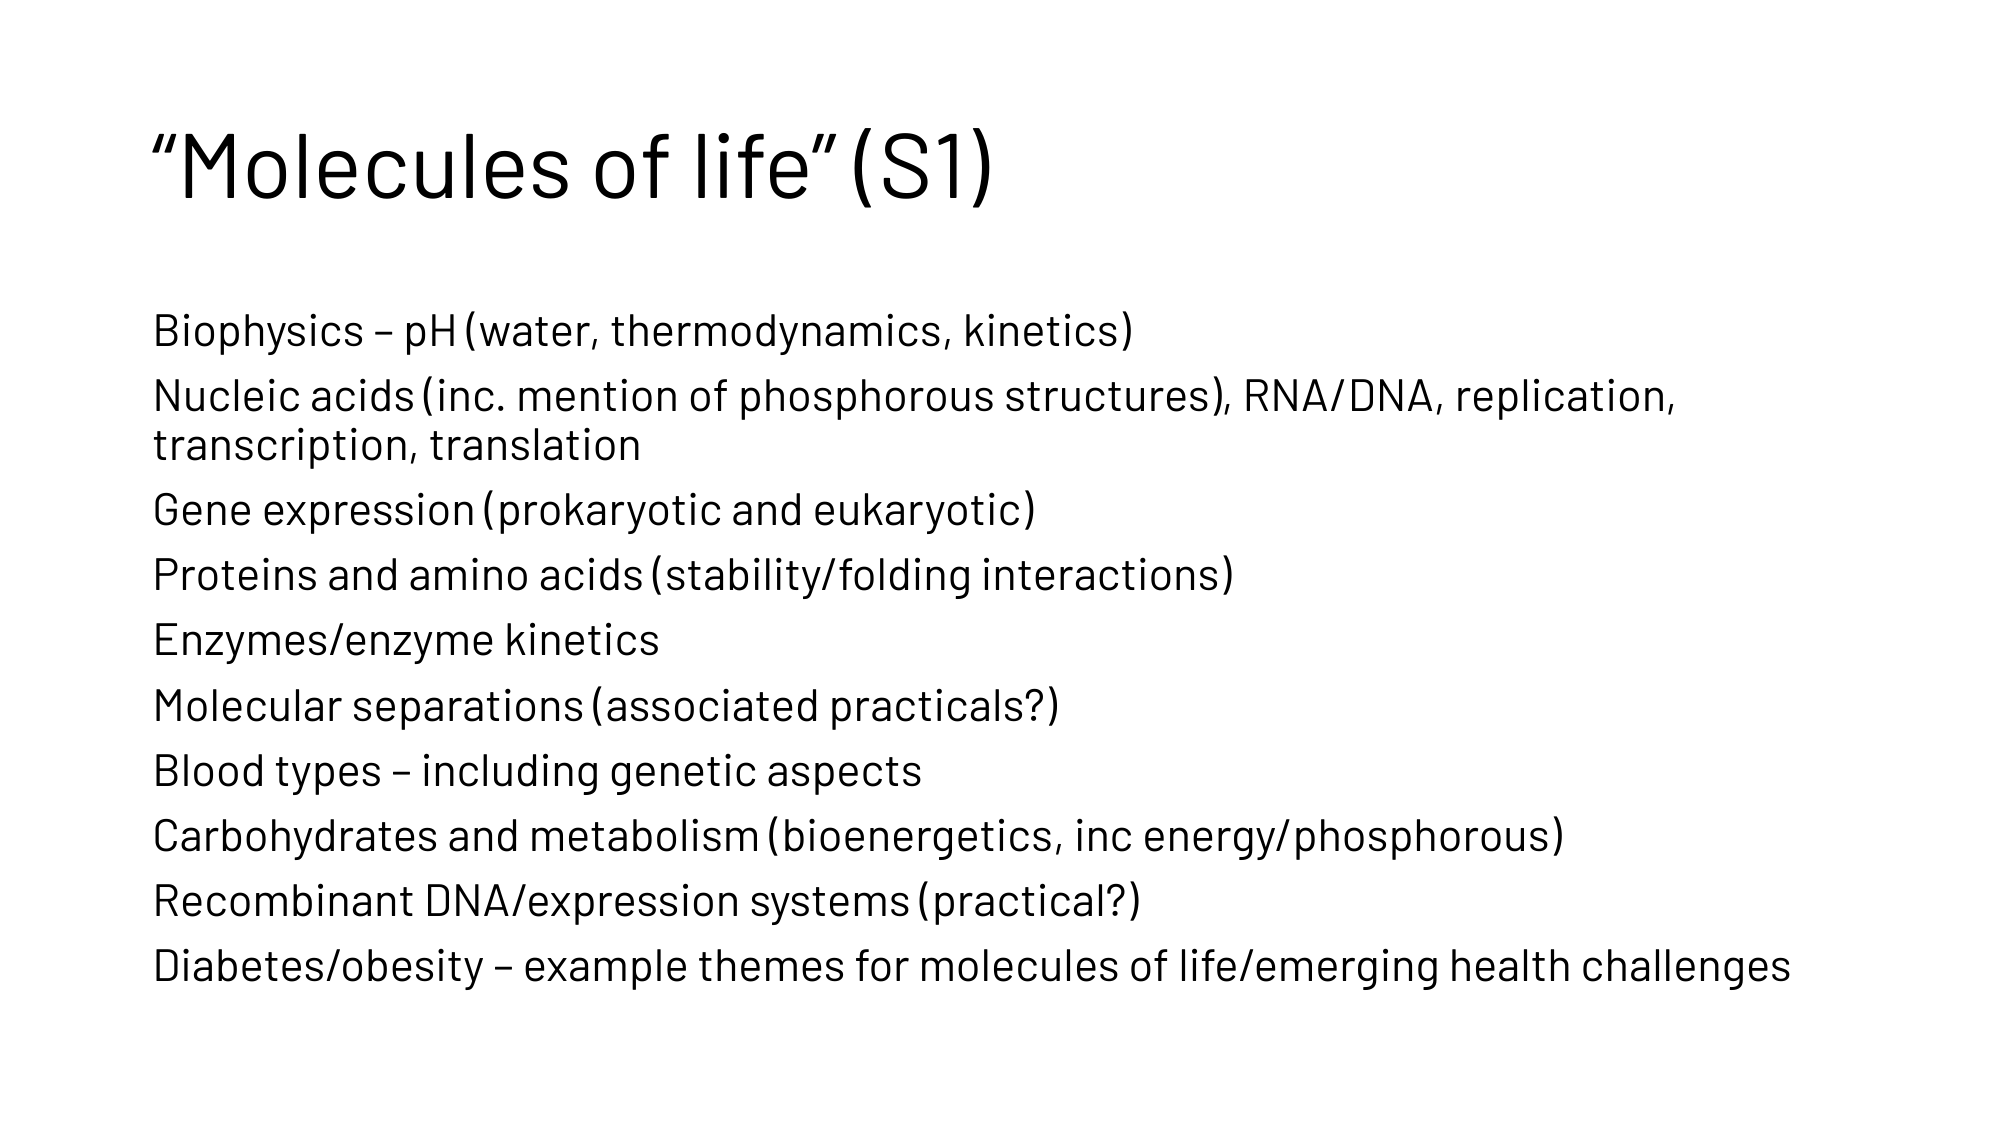

# “Molecules of life” (S1)
Biophysics – pH (water, thermodynamics, kinetics)
Nucleic acids (inc. mention of phosphorous structures), RNA/DNA, replication, transcription, translation
Gene expression (prokaryotic and eukaryotic)
Proteins and amino acids (stability/folding interactions)
Enzymes/enzyme kinetics
Molecular separations (associated practicals?)
Blood types – including genetic aspects
Carbohydrates and metabolism (bioenergetics, inc energy/phosphorous)
Recombinant DNA/expression systems (practical?)
Diabetes/obesity – example themes for molecules of life/emerging health challenges